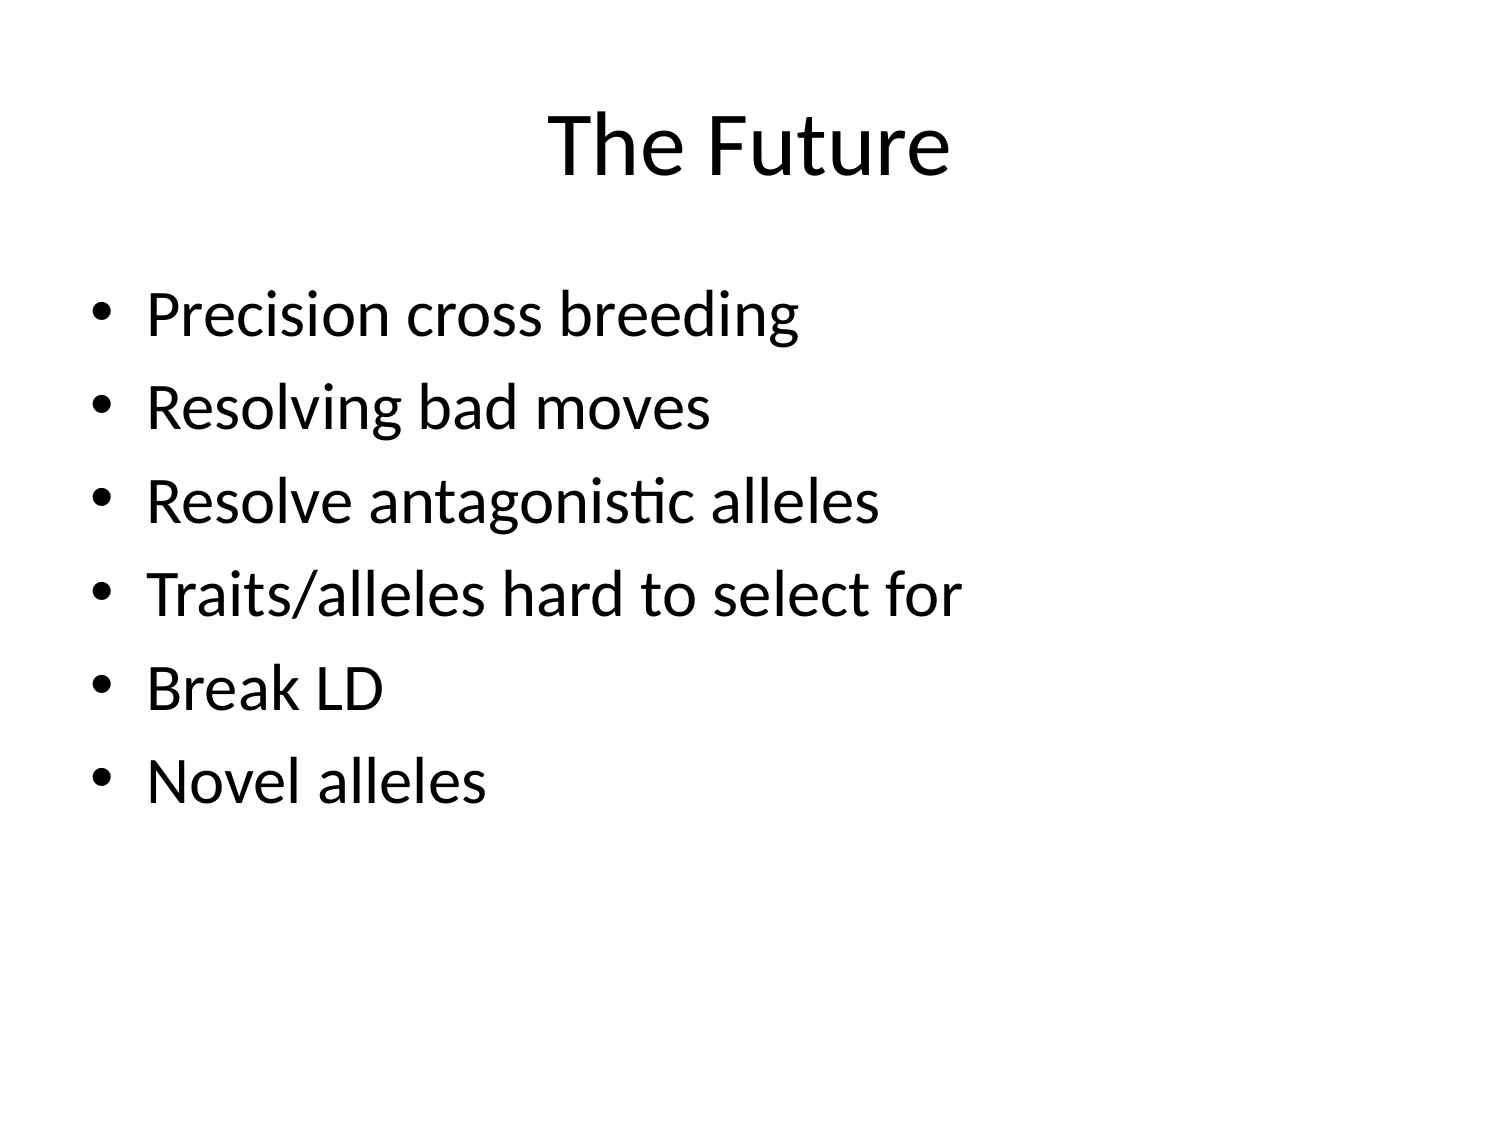

# The Future
Precision cross breeding
Resolving bad moves
Resolve antagonistic alleles
Traits/alleles hard to select for
Break LD
Novel alleles